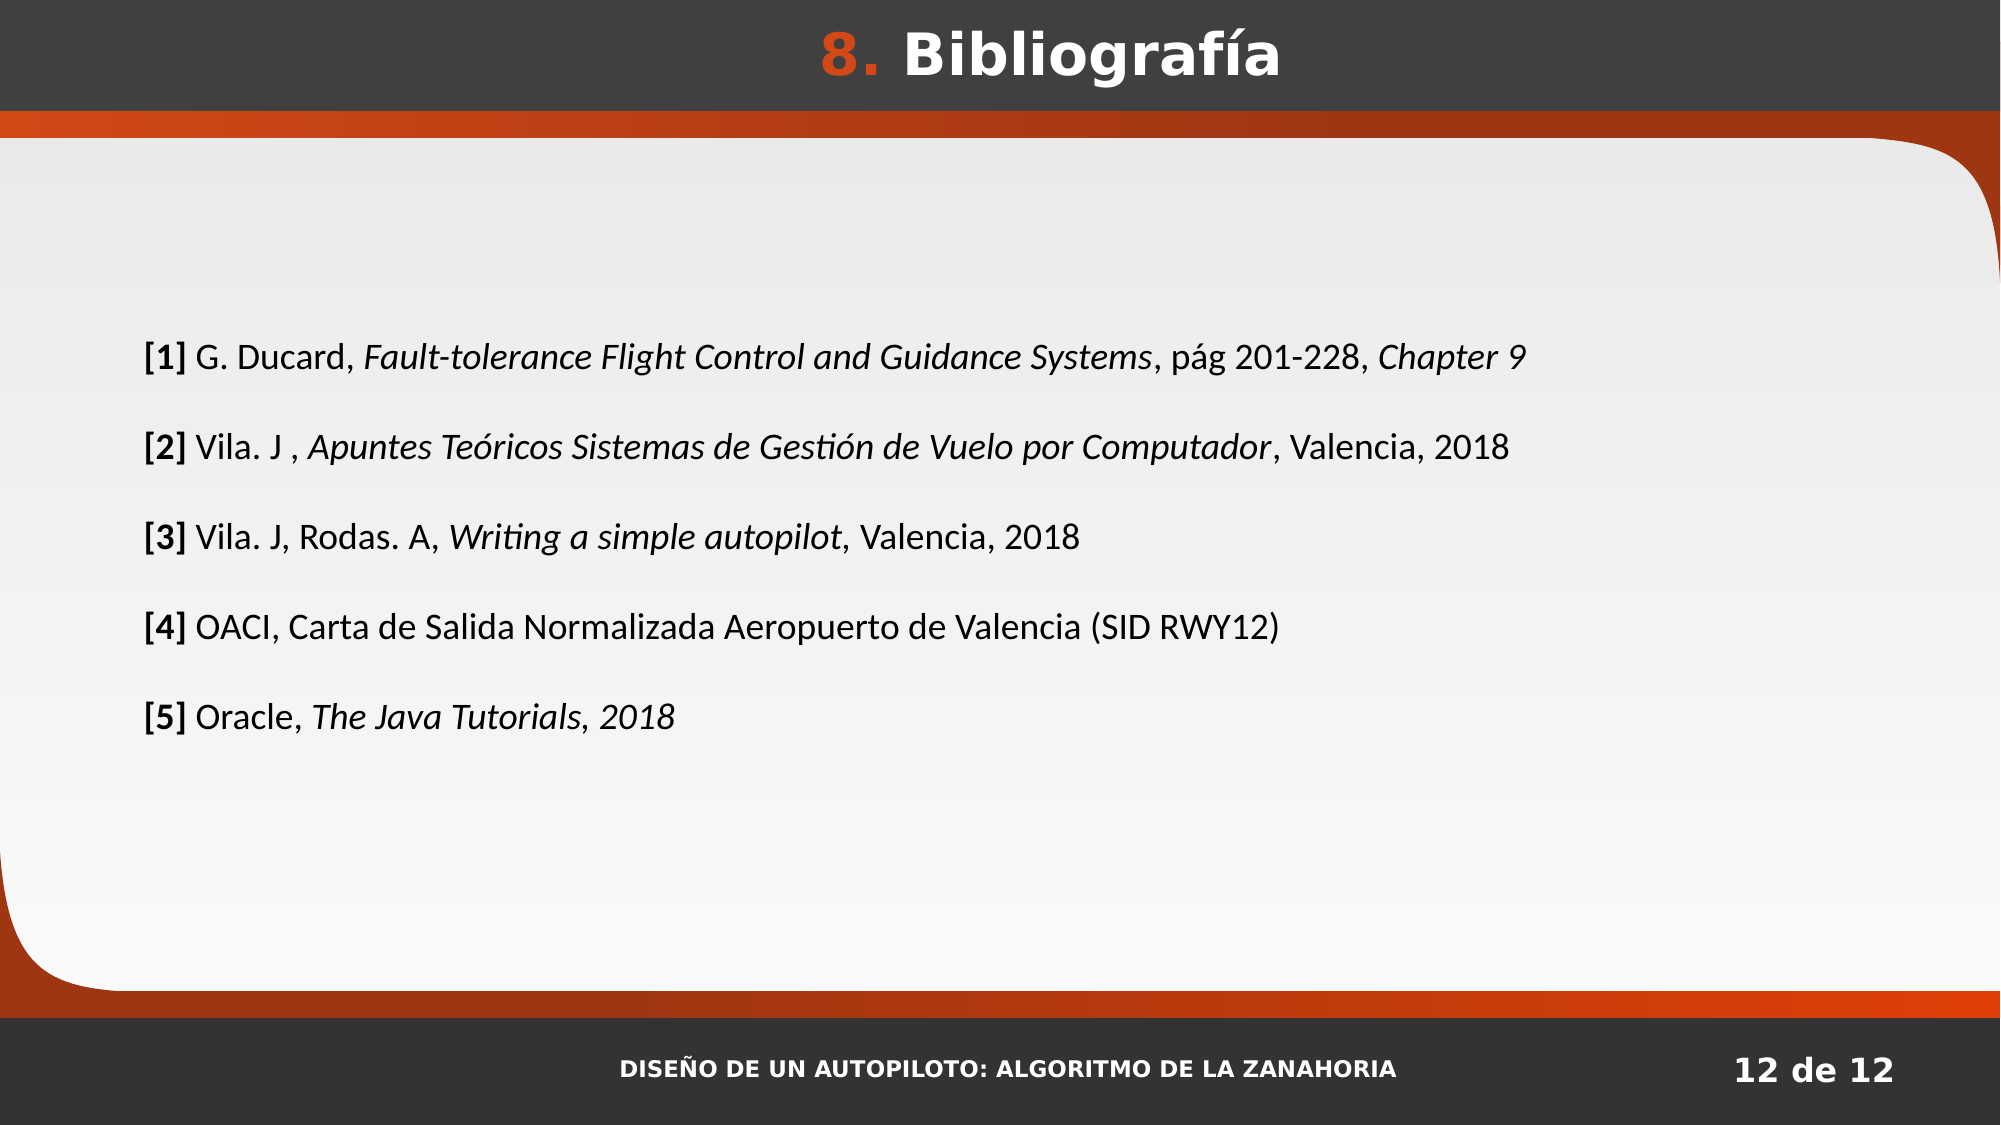

8. Bibliografía

[1] G. Ducard, Fault-tolerance Flight Control and Guidance Systems, pág 201-228, Chapter 9
[2] Vila. J , Apuntes Teóricos Sistemas de Gestión de Vuelo por Computador, Valencia, 2018
[3] Vila. J, Rodas. A, Writing a simple autopilot, Valencia, 2018
[4] OACI, Carta de Salida Normalizada Aeropuerto de Valencia (SID RWY12)
[5] Oracle, The Java Tutorials, 2018
Diseño de un autopiloto: Algoritmo de la zanahoria
12 de 12